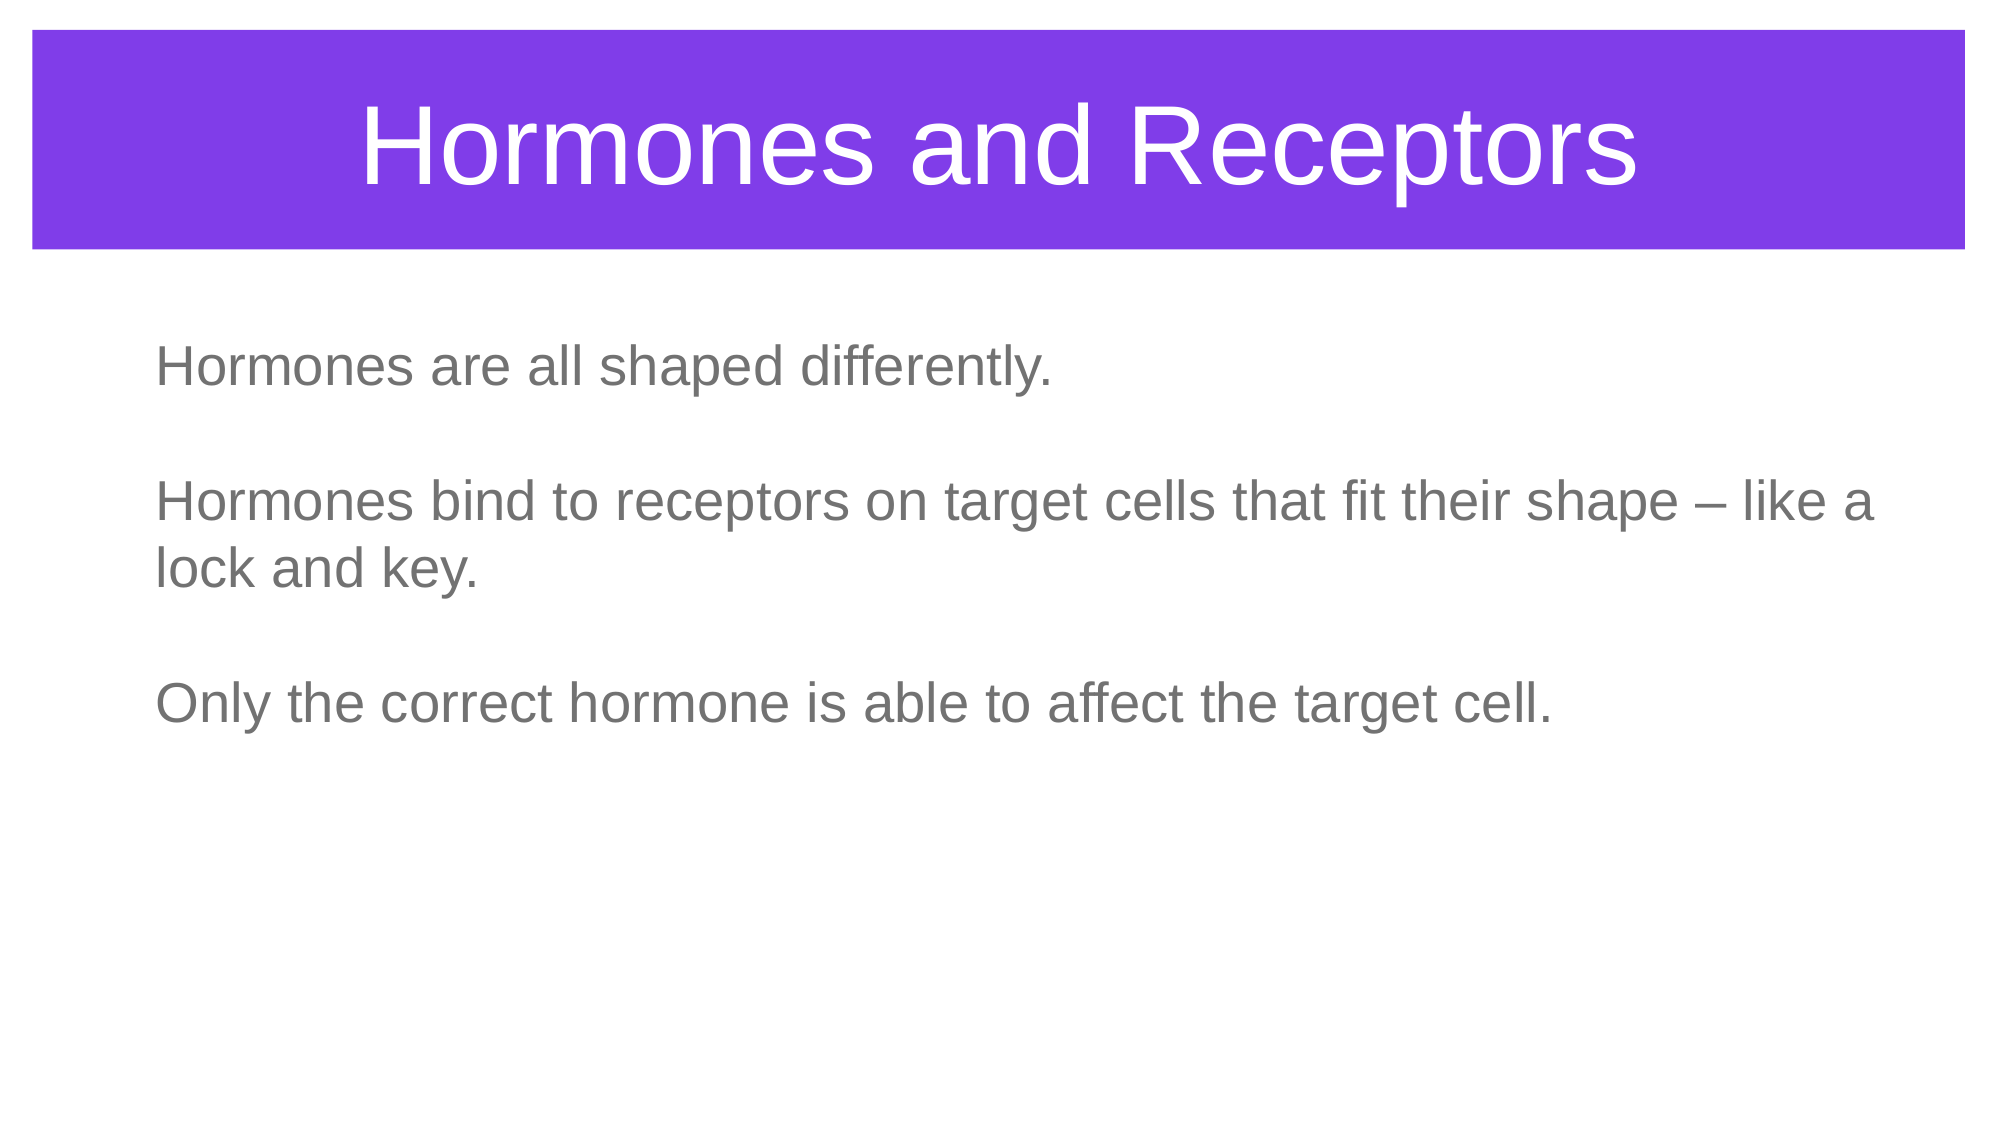

# Hormones and Receptors
Hormones are all shaped differently.

Hormones bind to receptors on target cells that fit their shape – like a lock and key.

Only the correct hormone is able to affect the target cell.